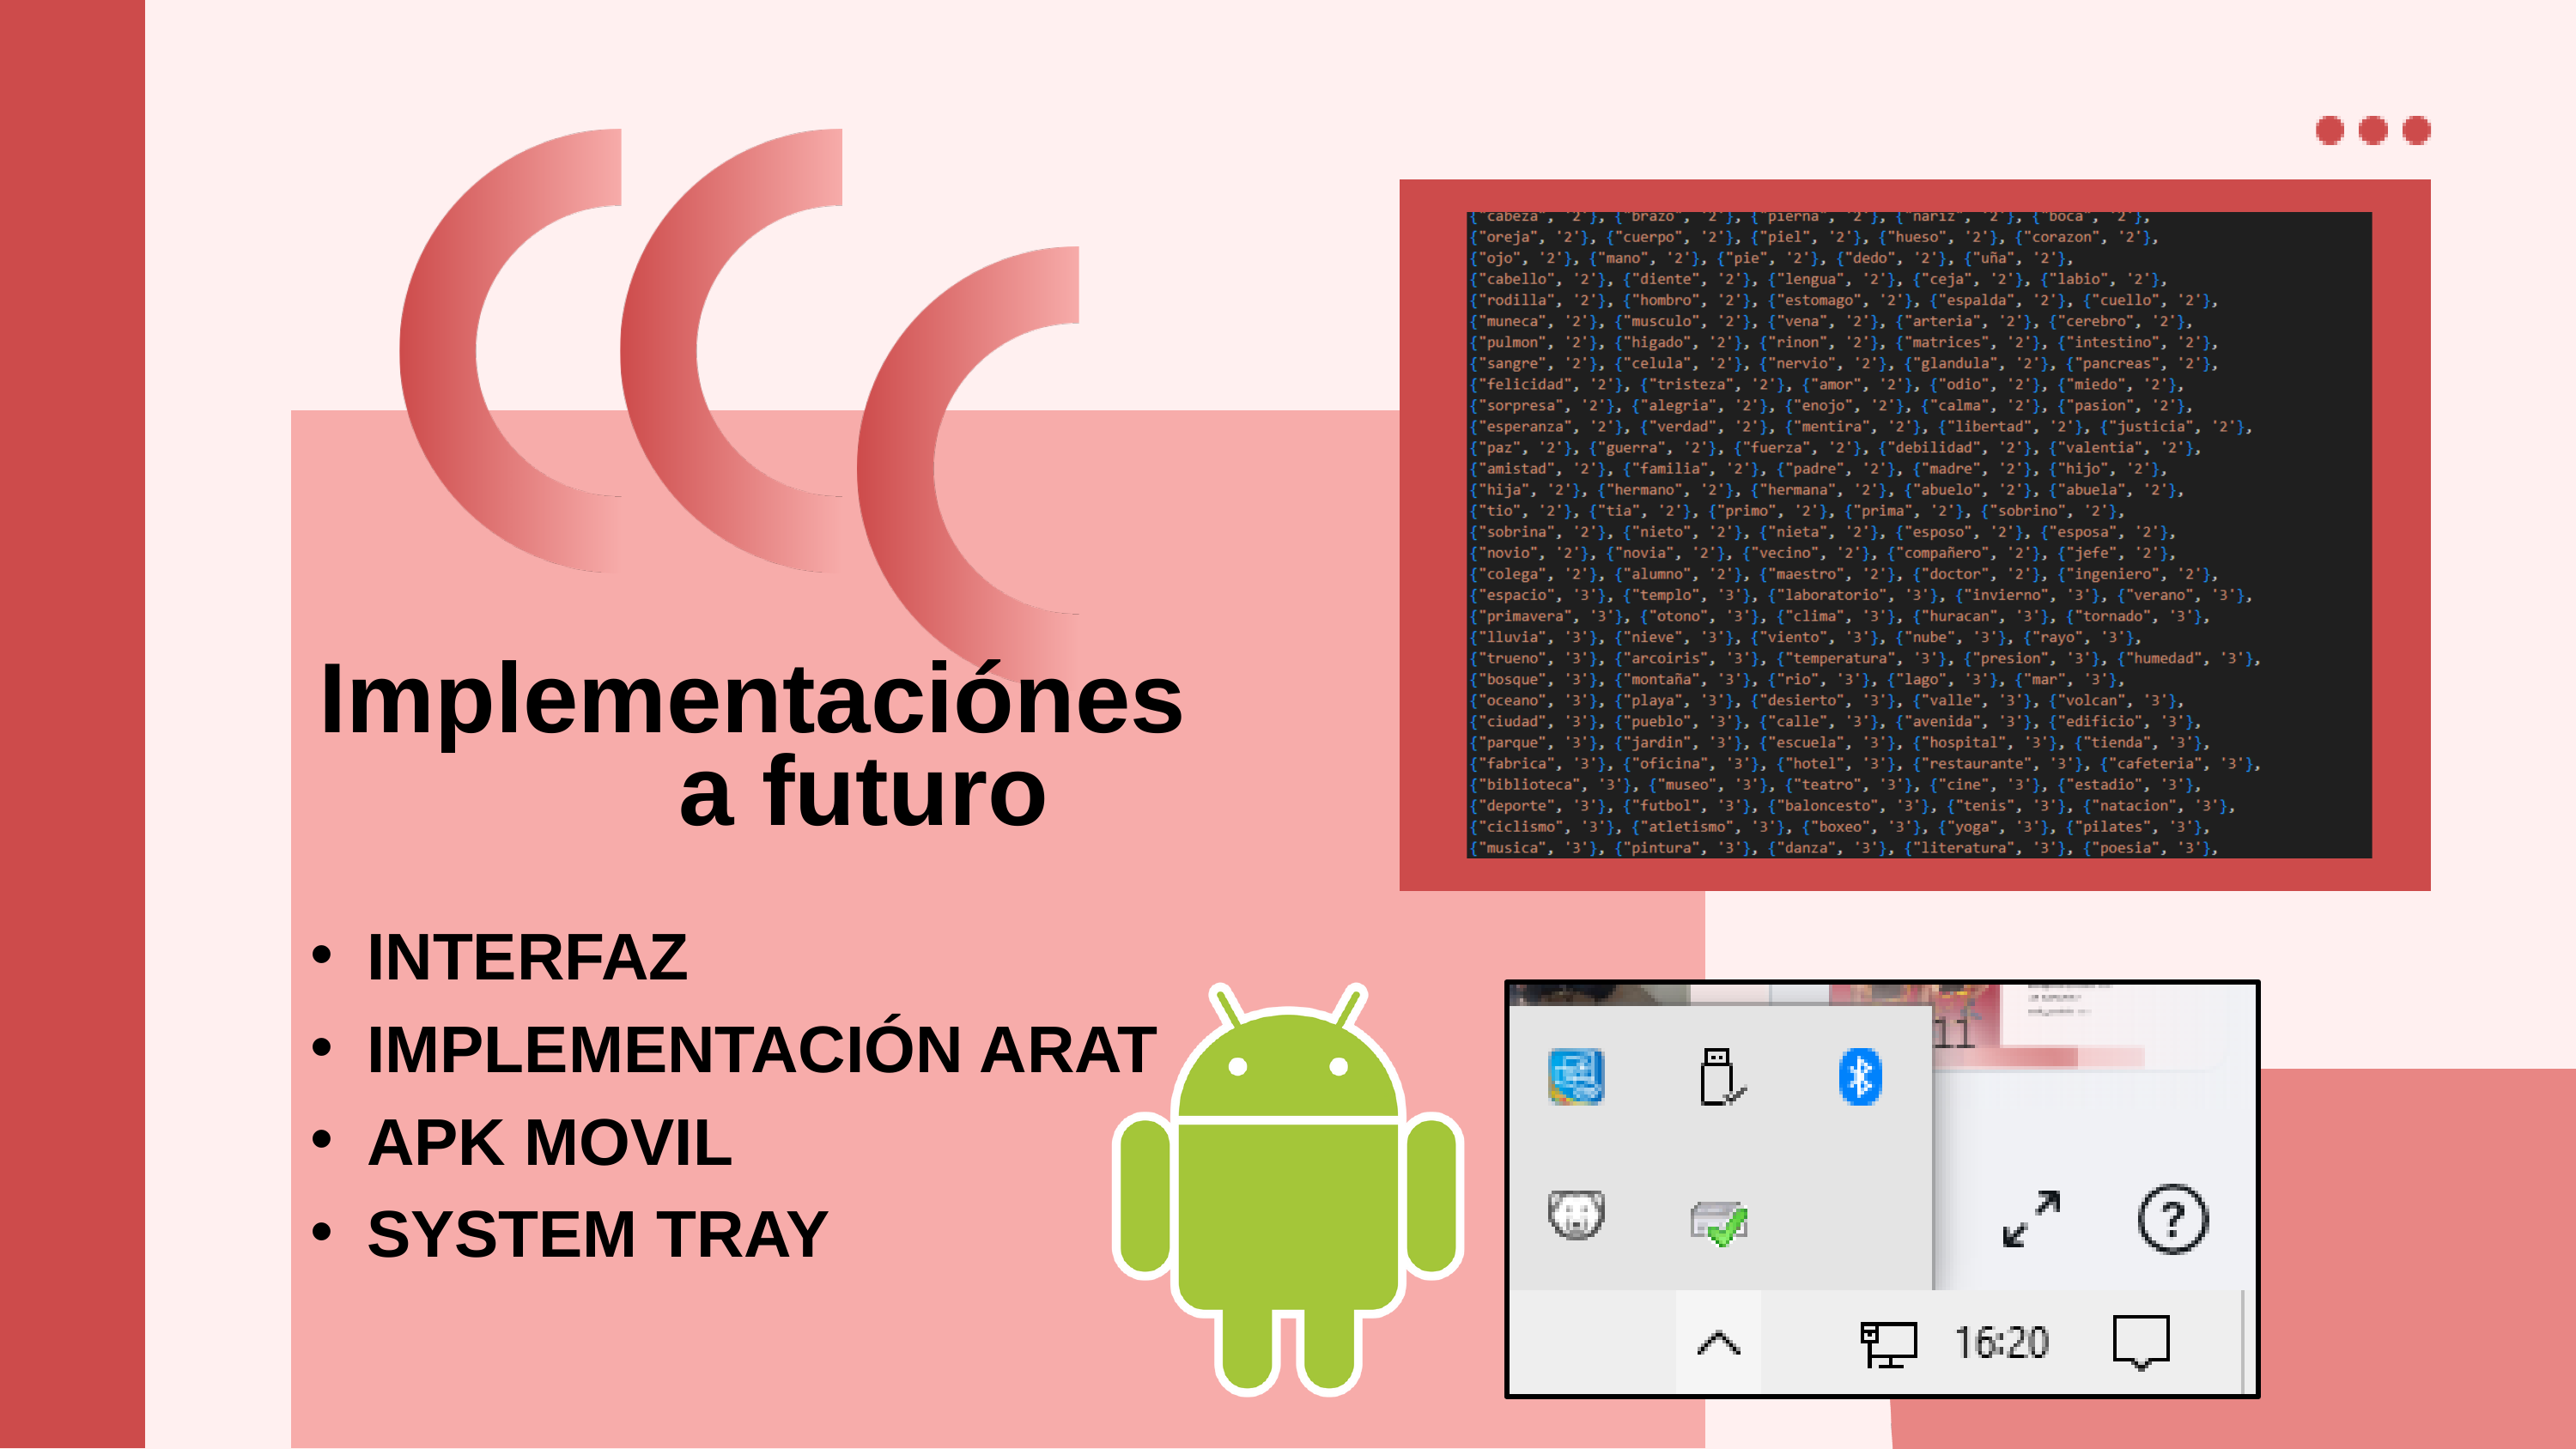

Implementaciónes
              a futuro
INTERFAZ
IMPLEMENTACIÓN ARAT
APK MOVIL
SYSTEM TRAY